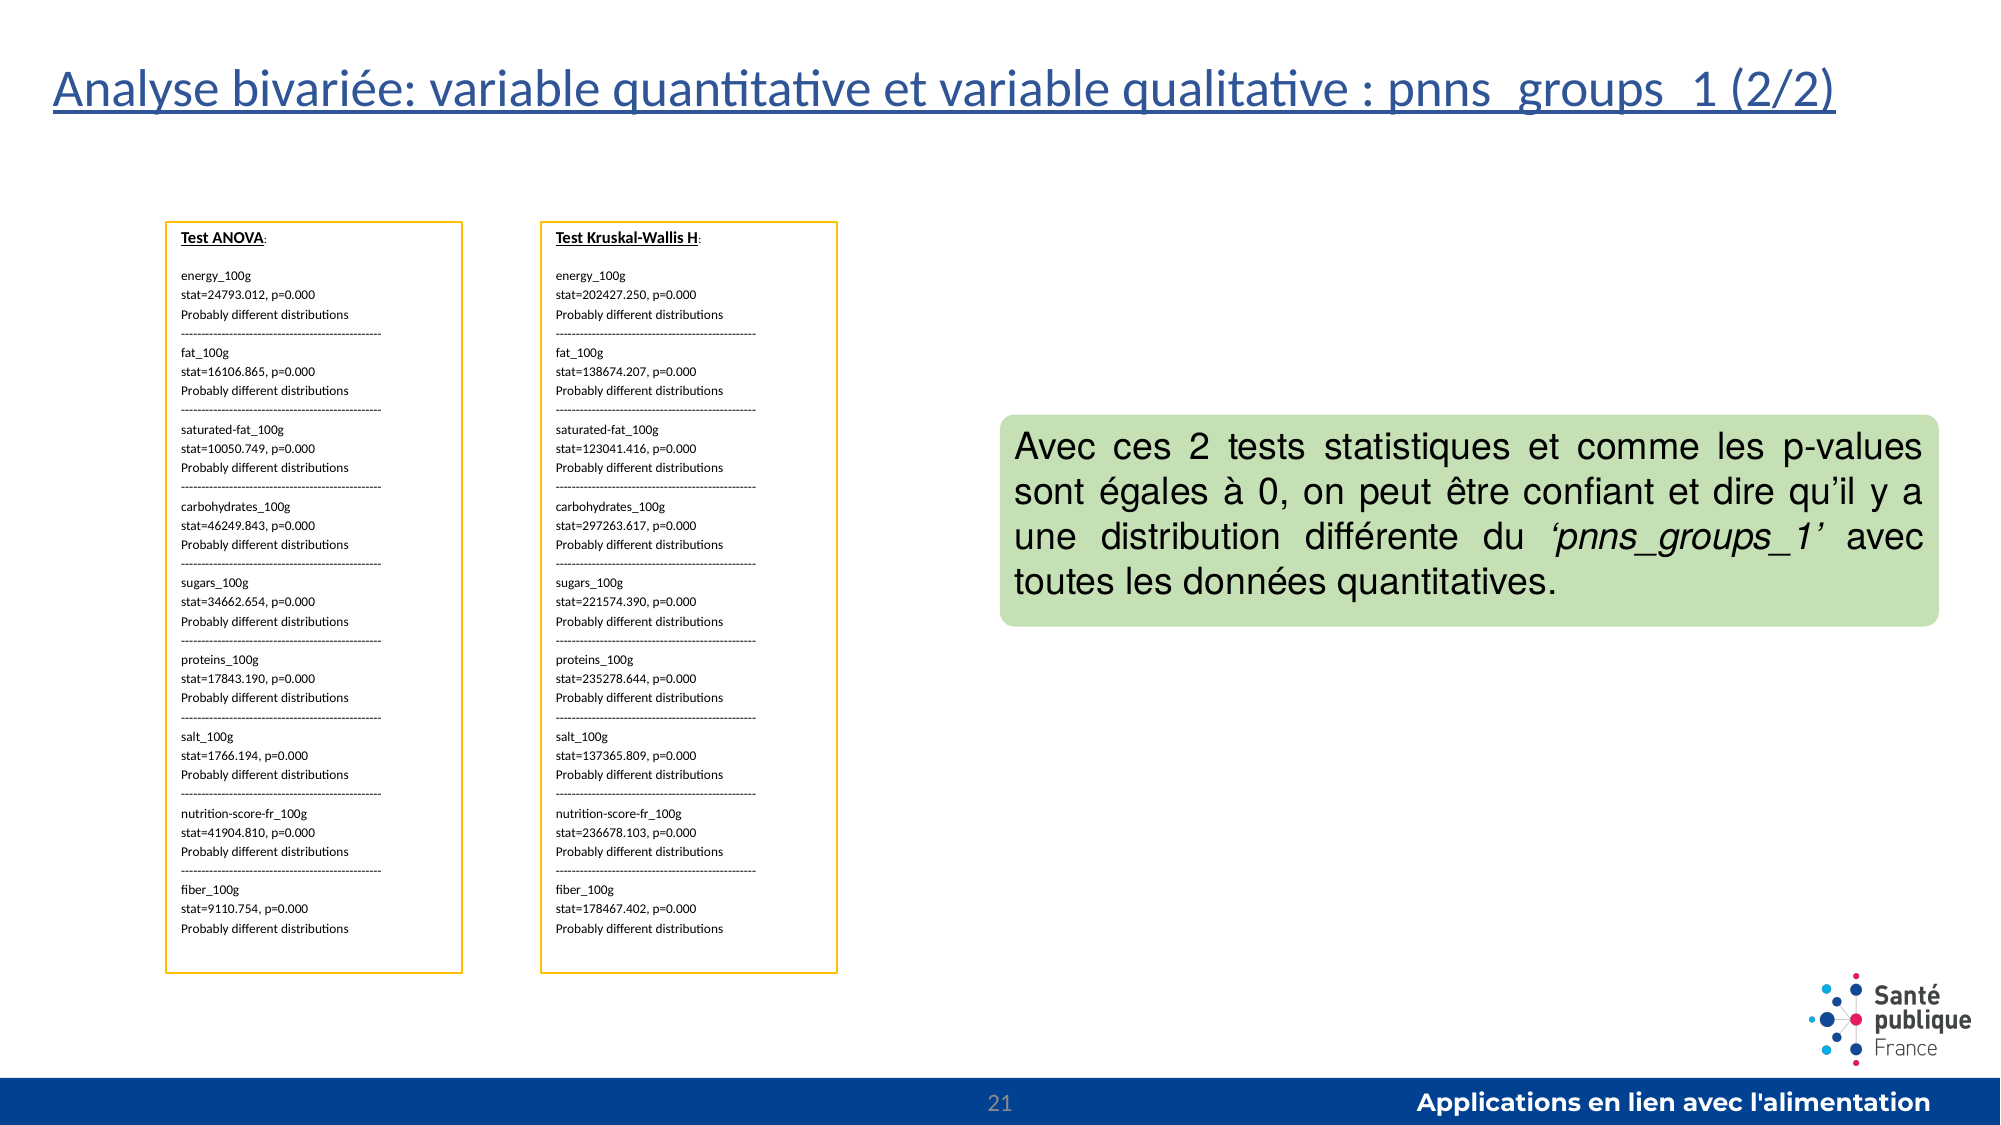

# Analyse bivariée: variable quantitative et variable qualitative : pnns_groups_1 (2/2)
Test ANOVA:

energy_100g
stat=24793.012, p=0.000
Probably different distributions
--------------------------------------------------
fat_100g
stat=16106.865, p=0.000
Probably different distributions
--------------------------------------------------
saturated-fat_100g
stat=10050.749, p=0.000
Probably different distributions
--------------------------------------------------
carbohydrates_100g
stat=46249.843, p=0.000
Probably different distributions
--------------------------------------------------
sugars_100g
stat=34662.654, p=0.000
Probably different distributions
--------------------------------------------------
proteins_100g
stat=17843.190, p=0.000
Probably different distributions
--------------------------------------------------
salt_100g
stat=1766.194, p=0.000
Probably different distributions
--------------------------------------------------
nutrition-score-fr_100g
stat=41904.810, p=0.000
Probably different distributions
--------------------------------------------------
fiber_100g
stat=9110.754, p=0.000
Probably different distributions
Test Kruskal-Wallis H:

energy_100g
stat=202427.250, p=0.000
Probably different distributions
--------------------------------------------------
fat_100g
stat=138674.207, p=0.000
Probably different distributions
--------------------------------------------------
saturated-fat_100g
stat=123041.416, p=0.000
Probably different distributions
--------------------------------------------------
carbohydrates_100g
stat=297263.617, p=0.000
Probably different distributions
--------------------------------------------------
sugars_100g
stat=221574.390, p=0.000
Probably different distributions
--------------------------------------------------
proteins_100g
stat=235278.644, p=0.000
Probably different distributions
--------------------------------------------------
salt_100g
stat=137365.809, p=0.000
Probably different distributions
--------------------------------------------------
nutrition-score-fr_100g
stat=236678.103, p=0.000
Probably different distributions
--------------------------------------------------
fiber_100g
stat=178467.402, p=0.000
Probably different distributions
Avec ces 2 tests statistiques et comme les p-values sont égales à 0, on peut être confiant et dire qu’il y a une distribution différente du ‘pnns_groups_1’ avec toutes les données quantitatives.

21